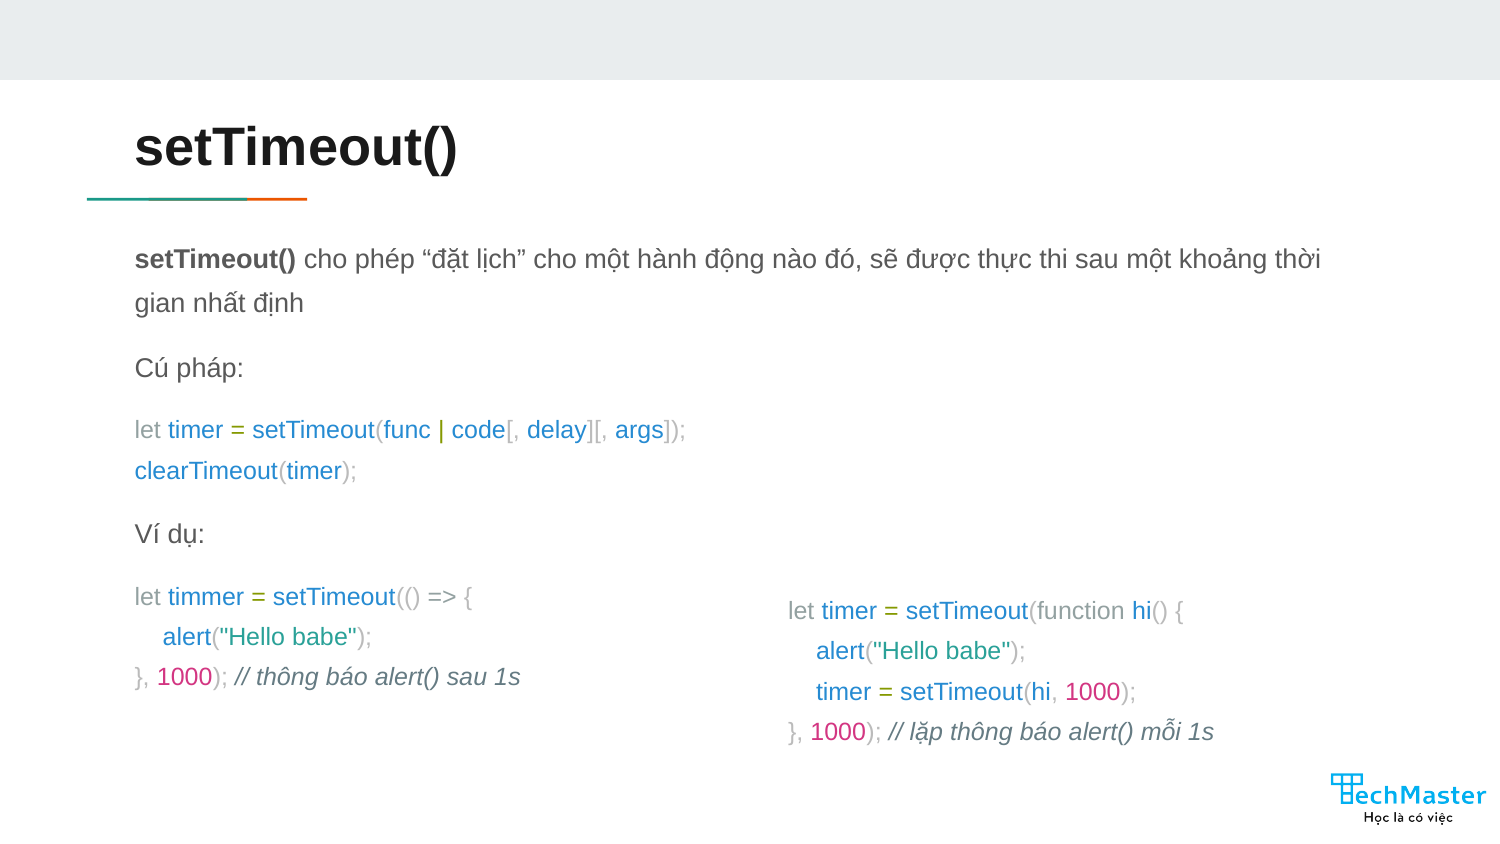

# setTimeout()
setTimeout() cho phép “đặt lịch” cho một hành động nào đó, sẽ được thực thi sau một khoảng thời gian nhất định
Cú pháp:
let timer = setTimeout(func | code[, delay][, args]);
clearTimeout(timer);
Ví dụ:
let timmer = setTimeout(() => {
    alert("Hello babe");
}, 1000); // thông báo alert() sau 1s

let timer = setTimeout(function hi() {
    alert("Hello babe");
    timer = setTimeout(hi, 1000);
}, 1000); // lặp thông báo alert() mỗi 1s